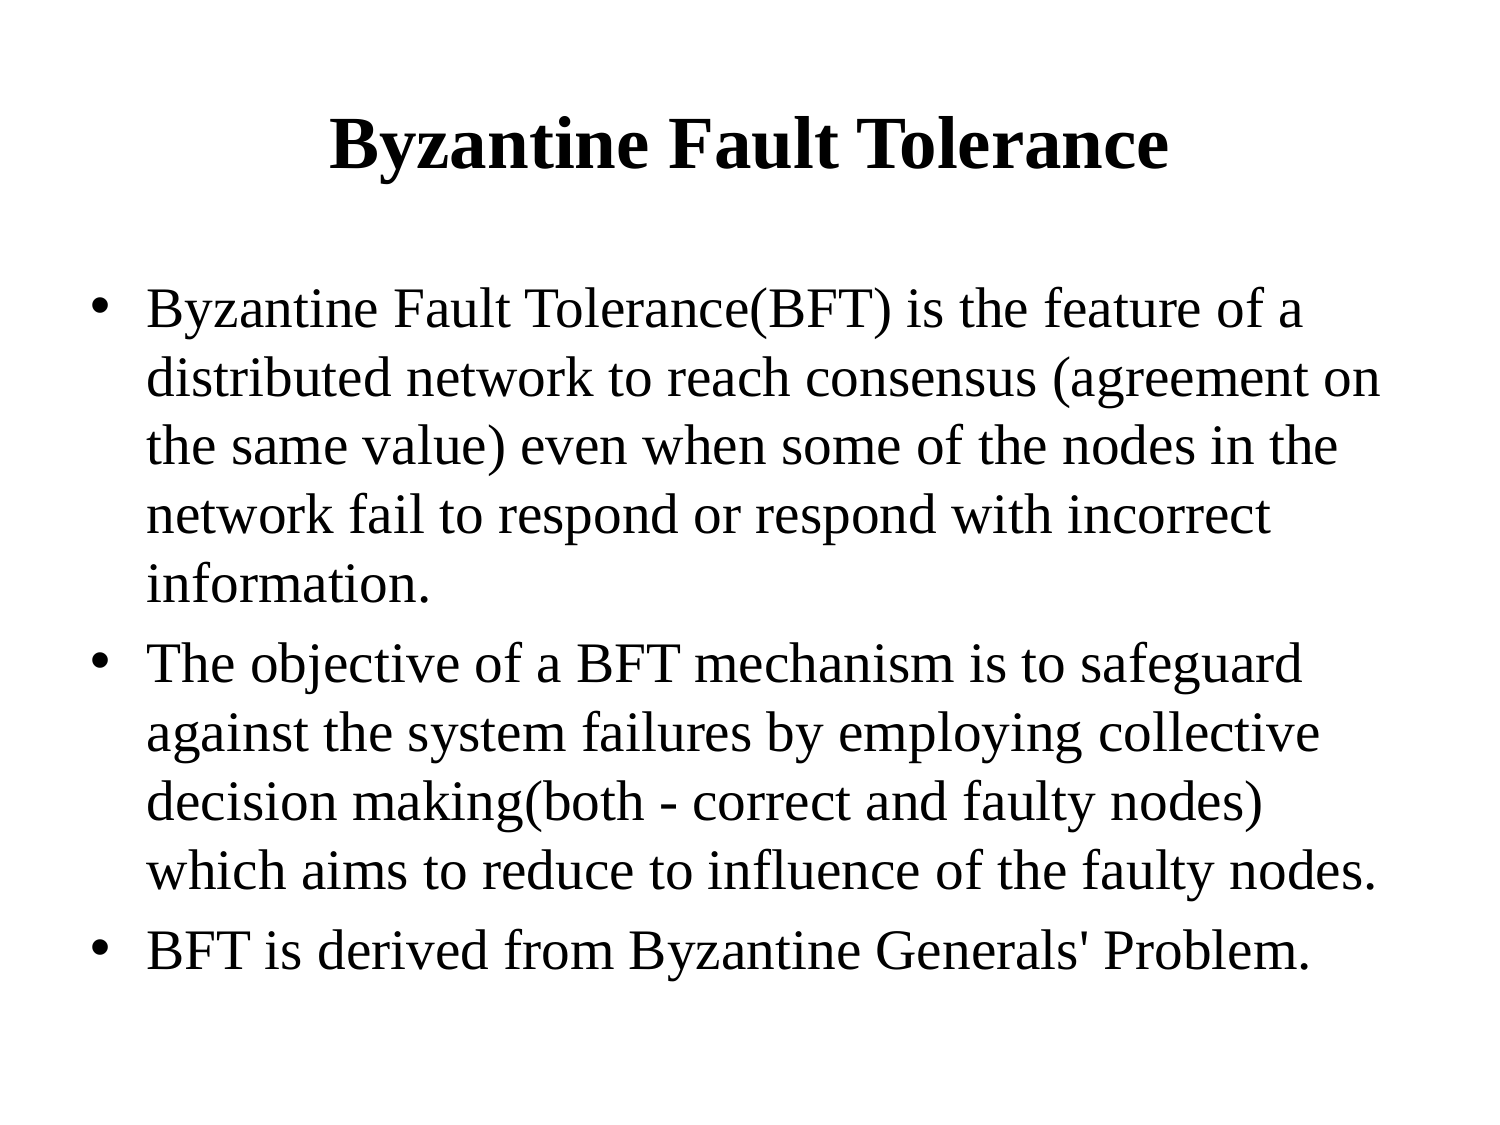

# Byzantine Fault Tolerance
Byzantine Fault Tolerance(BFT) is the feature of a distributed network to reach consensus (agreement on the same value) even when some of the nodes in the network fail to respond or respond with incorrect information.
The objective of a BFT mechanism is to safeguard against the system failures by employing collective decision making(both - correct and faulty nodes) which aims to reduce to influence of the faulty nodes.
BFT is derived from Byzantine Generals' Problem.